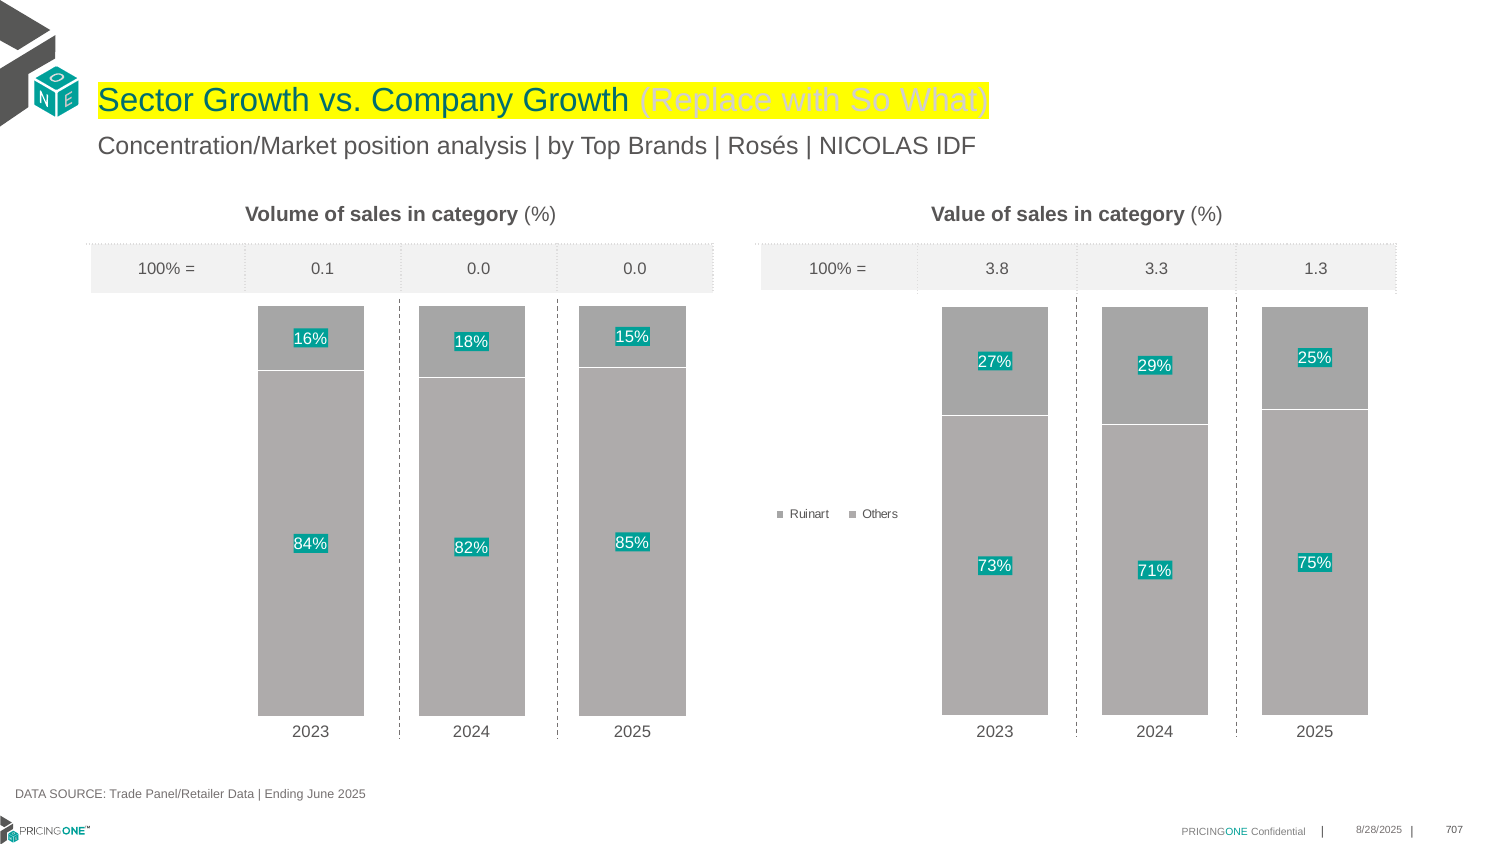

# Sector Growth vs. Company Growth (Replace with So What)
Concentration/Market position analysis | by Top Brands | Rosés | NICOLAS IDF
| Volume of sales in category (%) |  |  |  |
| --- | --- | --- | --- |
| 100% = | 0.1 | 0.0 | 0.0 |
| Value of sales in category (%) |  |  |  |
| --- | --- | --- | --- |
| 100% = | 3.8 | 3.3 | 1.3 |

### Chart

| Category | Others | Ruinart |
|---|---|---|
| 2023 | 0.8418255704907783 | 0.15817442950922164 |
| 2024 | 0.8236065266755627 | 0.17639347332443758 |
| 2025 | 0.8488760806916427 | 0.15112391930835734 |

### Chart

| Category | Others | Ruinart |
|---|---|---|
| 2023 | 0.7321898887997733 | 0.2678101112002268 |
| 2024 | 0.7116624539044845 | 0.2883375460955156 |
| 2025 | 0.7484922532409672 | 0.2515077467590327 |
DATA SOURCE: Trade Panel/Retailer Data | Ending June 2025

8/28/2025
707